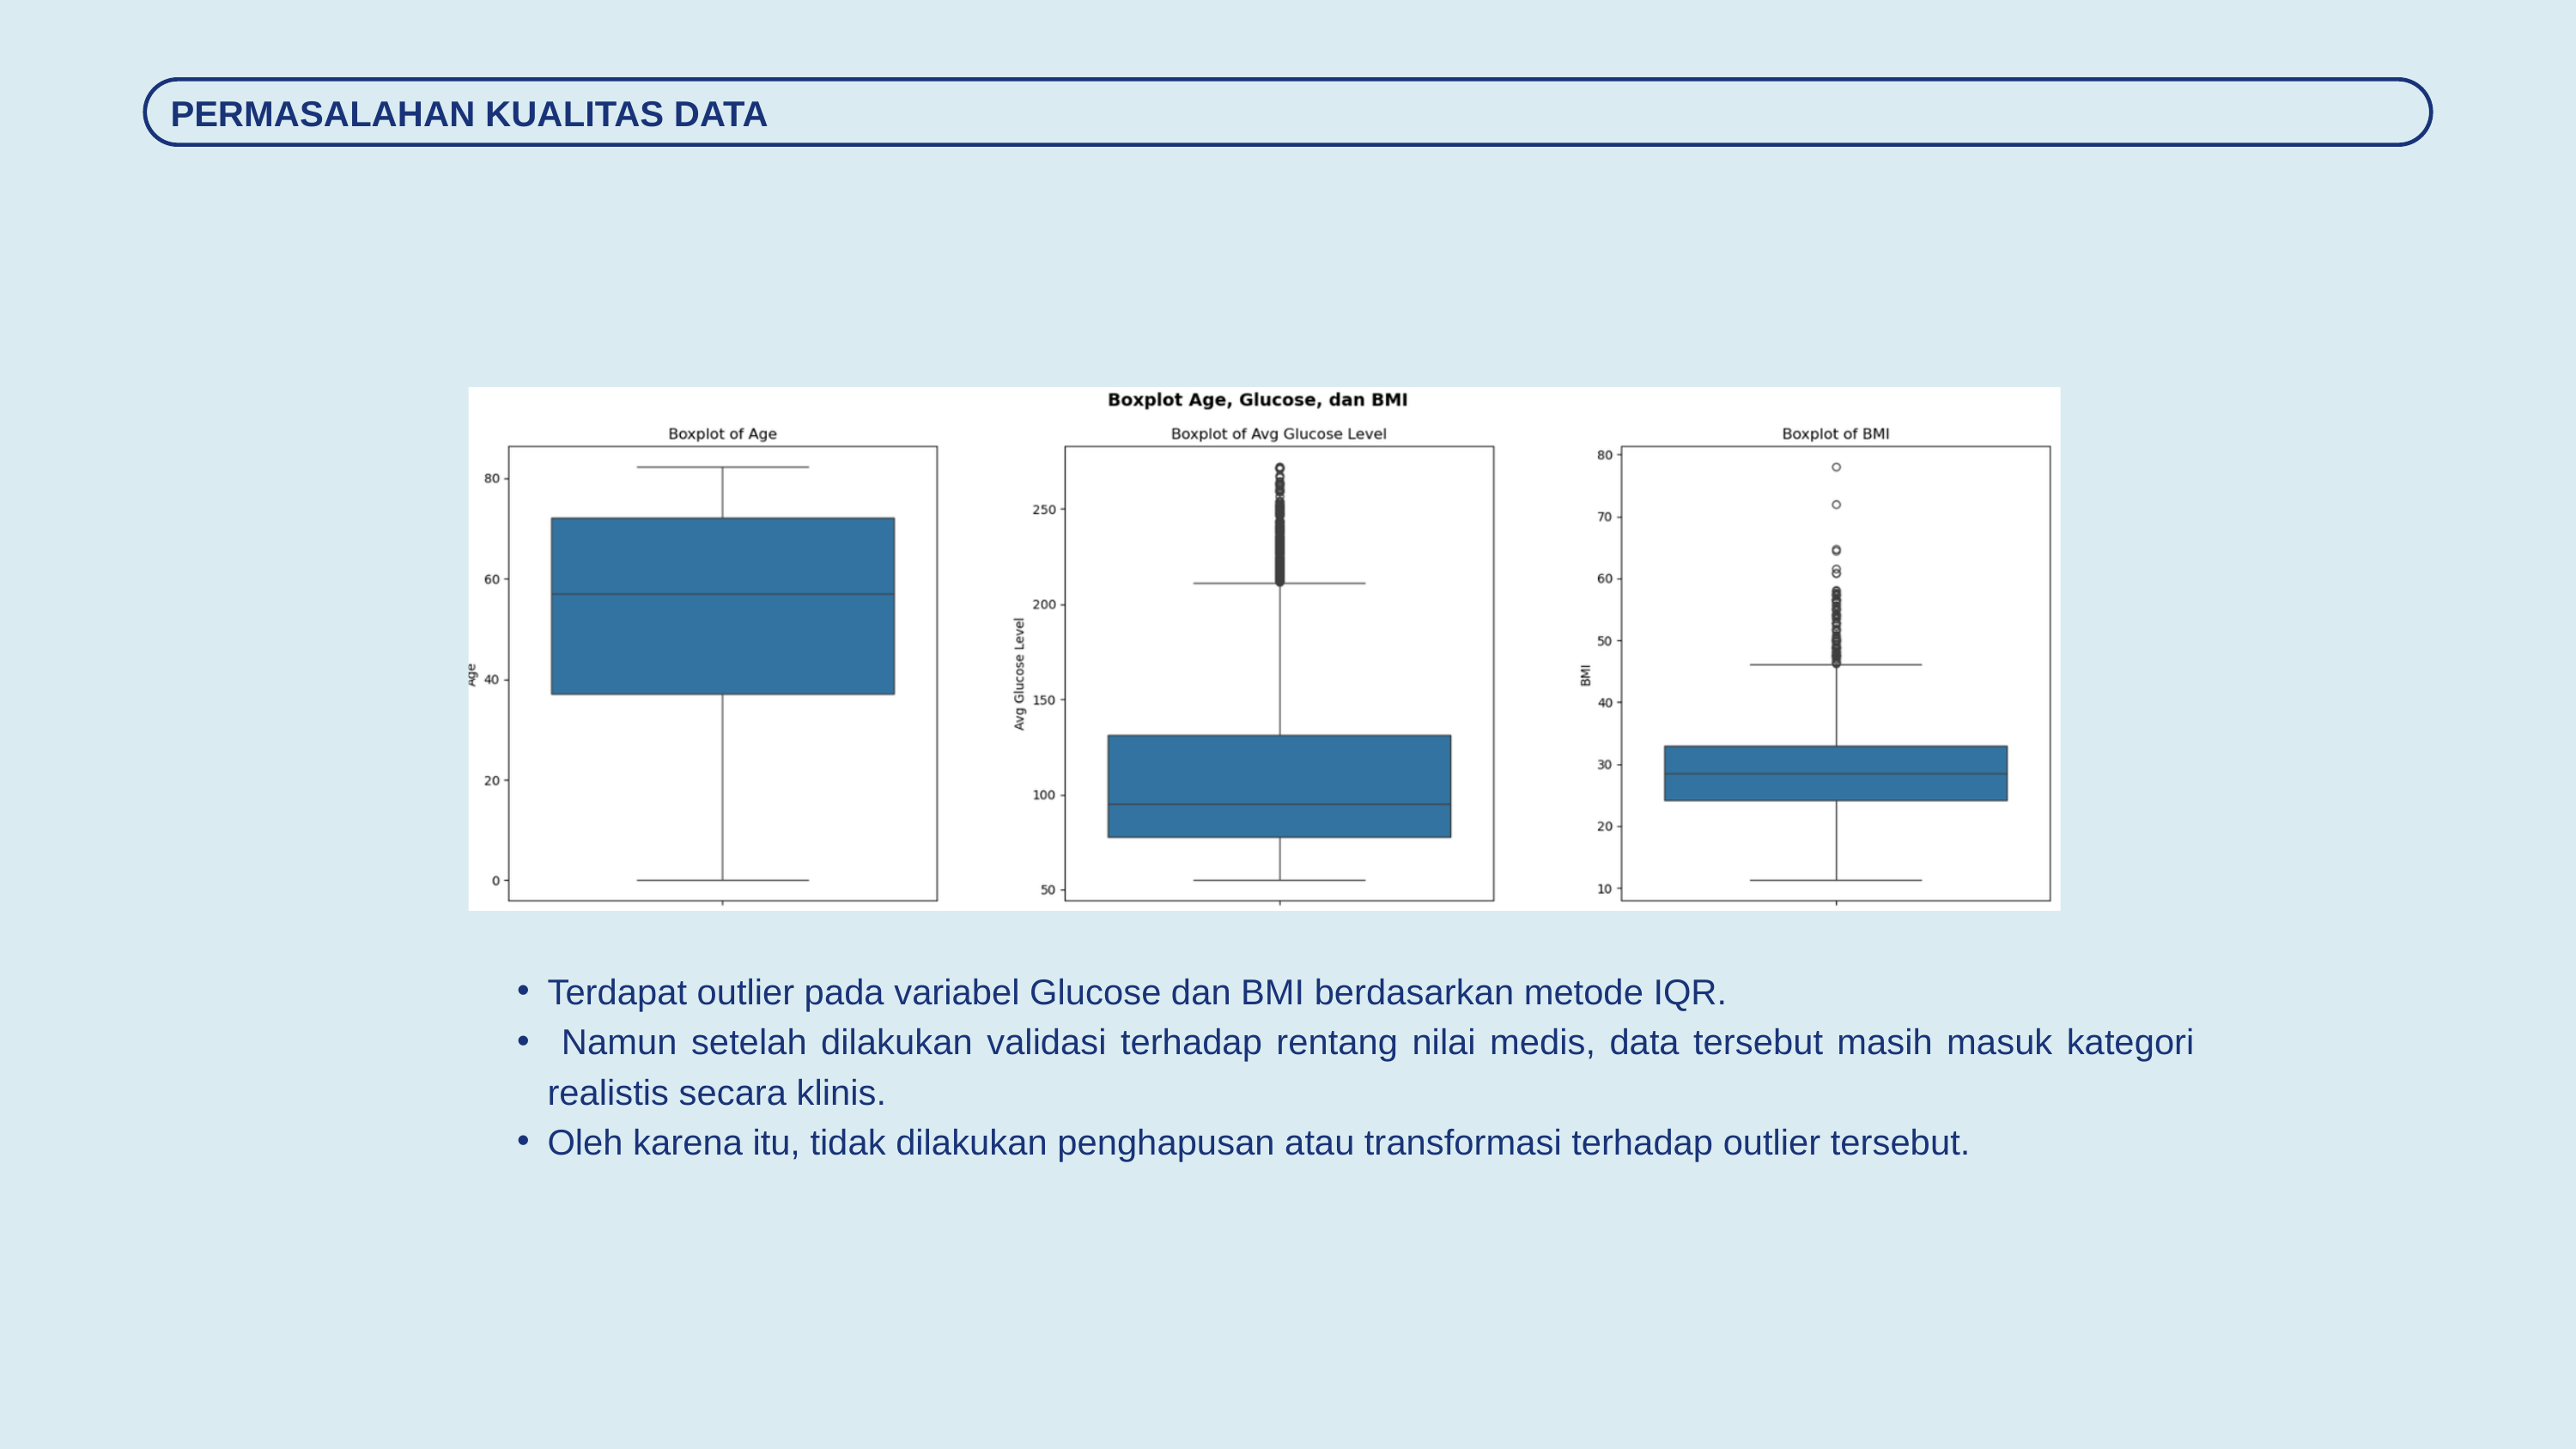

PERMASALAHAN KUALITAS DATA

Terdapat outlier pada variabel Glucose dan BMI berdasarkan metode IQR.
 Namun setelah dilakukan validasi terhadap rentang nilai medis, data tersebut masih masuk kategori realistis secara klinis.
Oleh karena itu, tidak dilakukan penghapusan atau transformasi terhadap outlier tersebut.